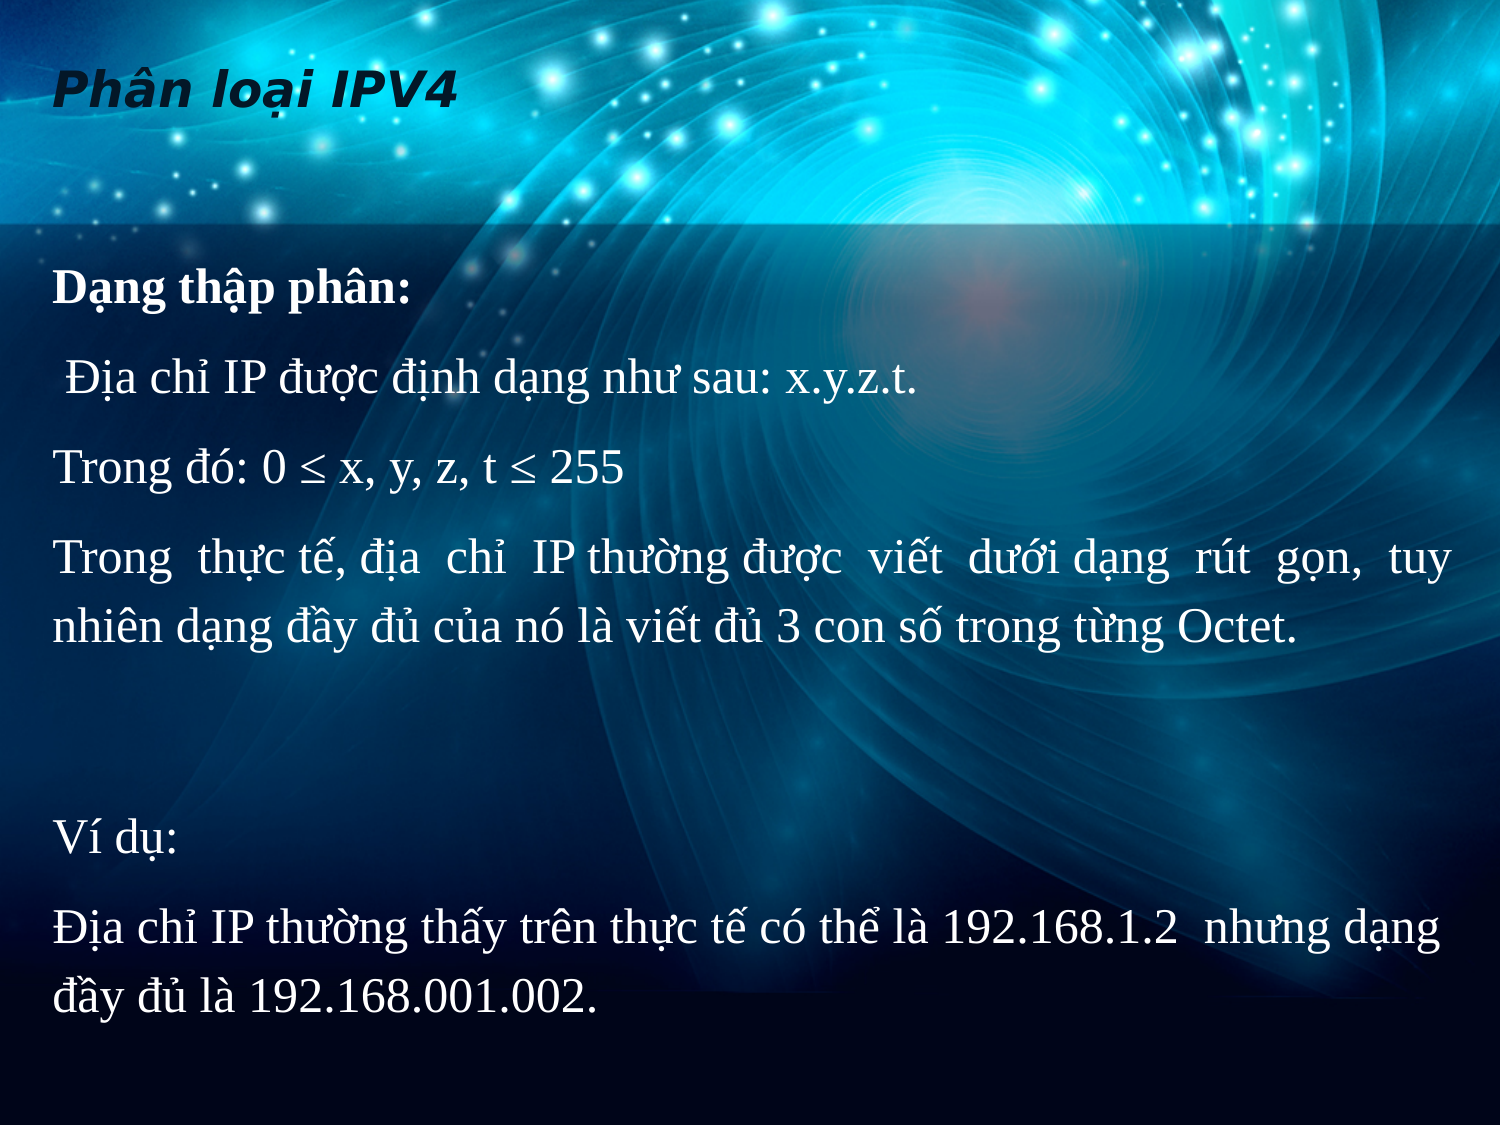

Phân loại IPV4
Dạng thập phân:
 Địa chỉ IP được định dạng như sau: x.y.z.t.
Trong đó: 0 ≤ x, y, z, t ≤ 255
Trong  thực tế, địa  chỉ  IP thường được  viết  dưới dạng  rút  gọn,  tuy nhiên dạng đầy đủ của nó là viết đủ 3 con số trong từng Octet.
Ví dụ:
Địa chỉ IP thường thấy trên thực tế có thể là 192.168.1.2  nhưng dạng đầy đủ là 192.168.001.002.